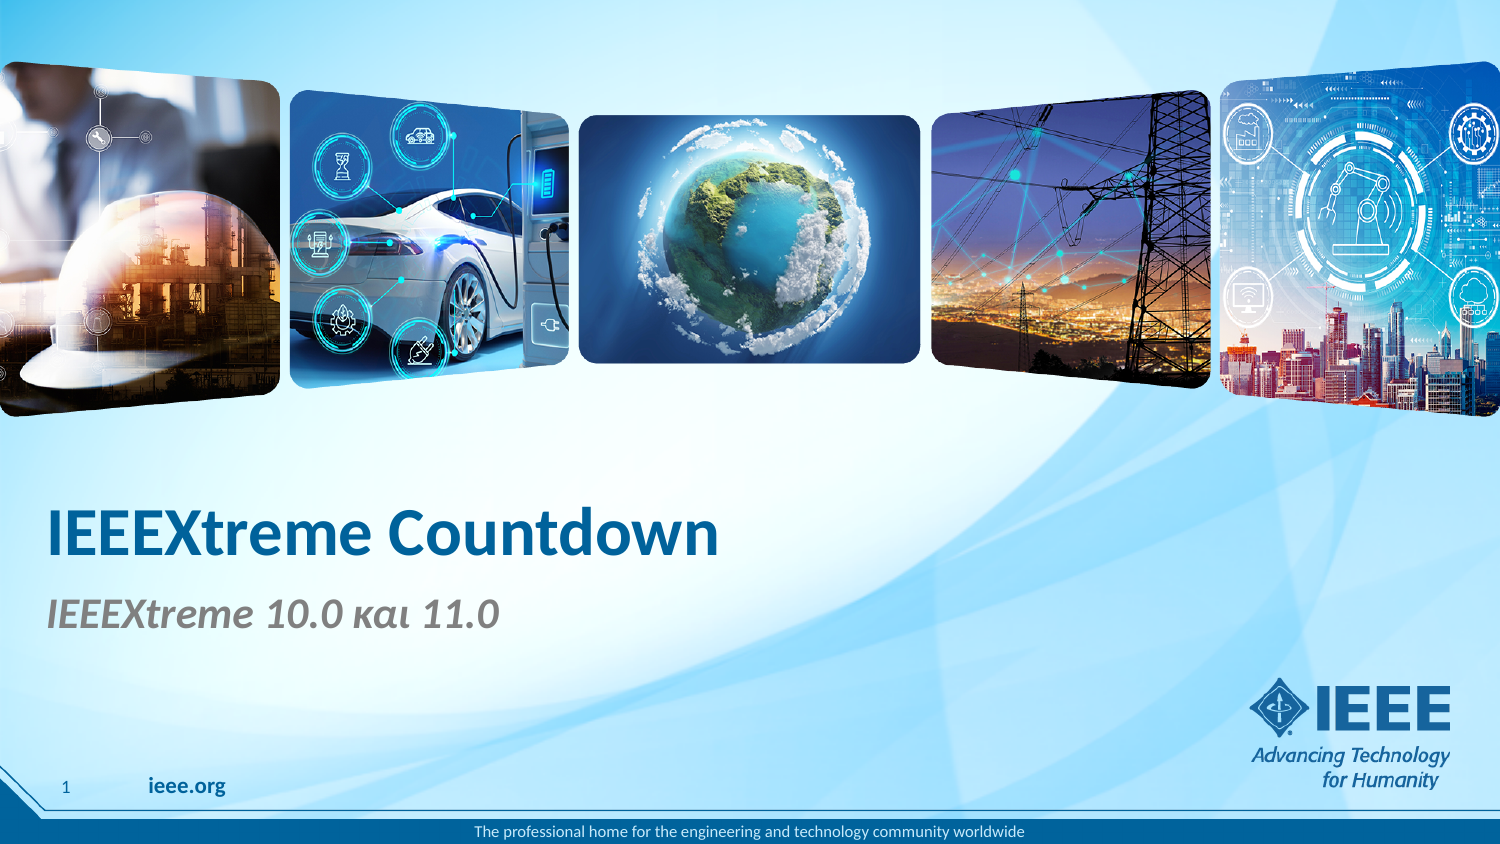

# IEEEXtreme Countdown
IEEEXtreme 10.0 και 11.0

1